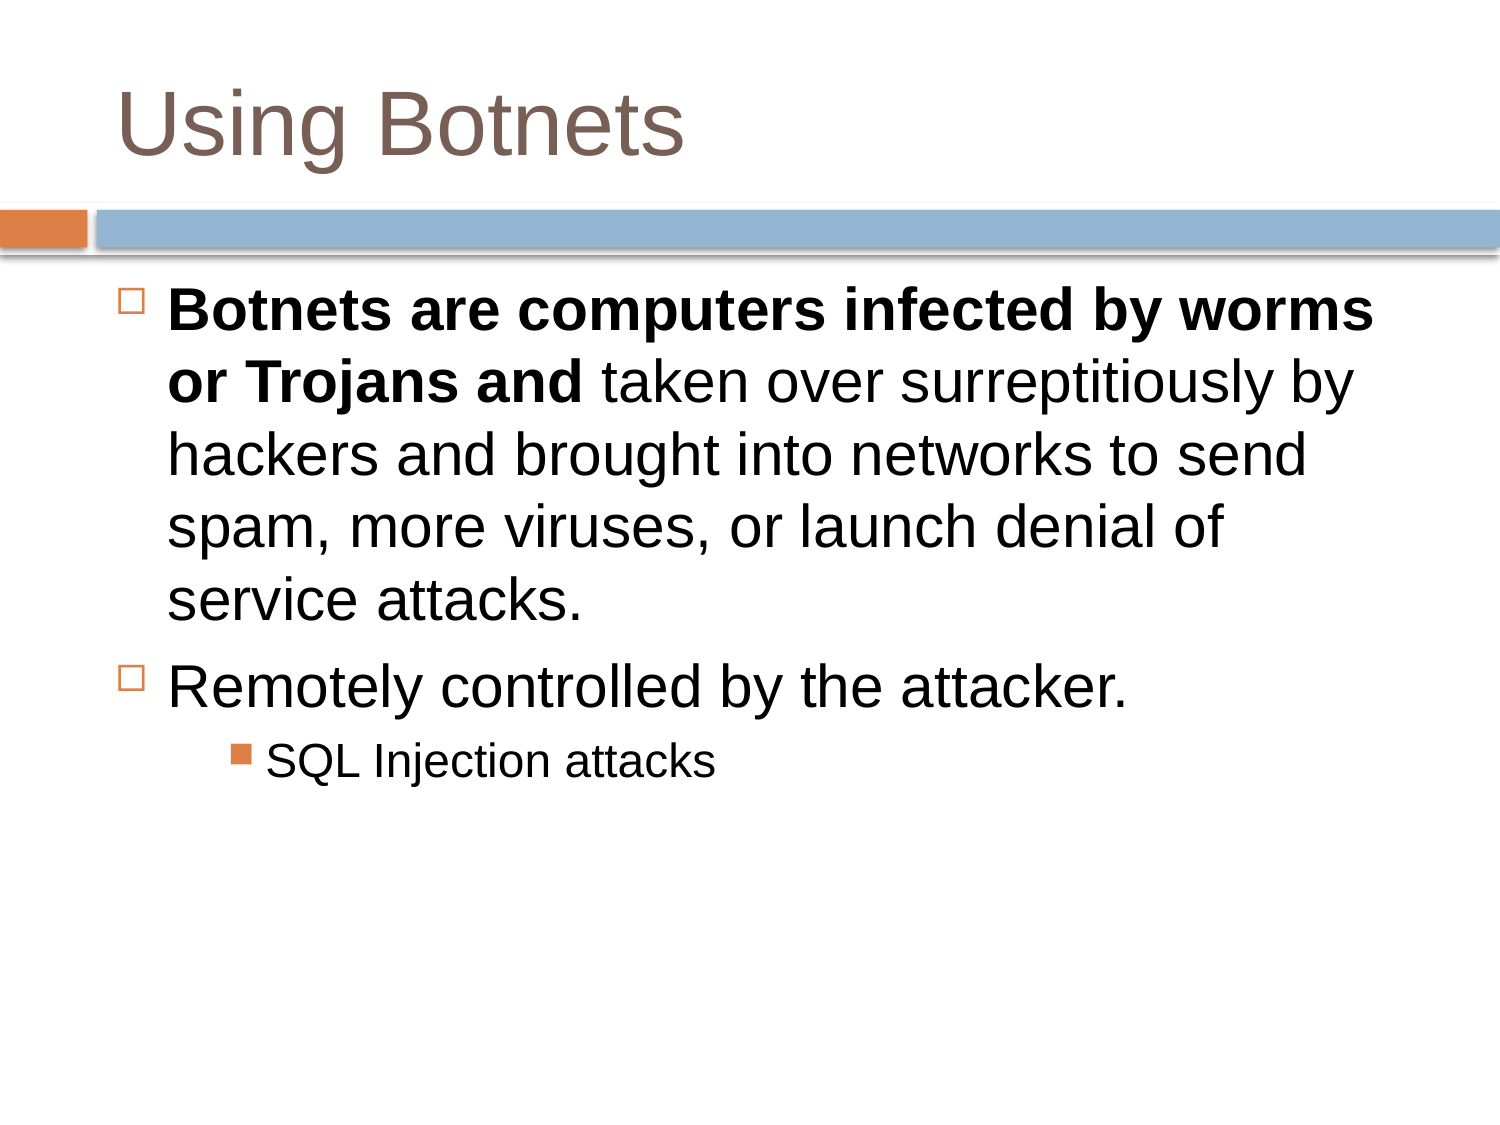

# Using Botnets
Botnets are computers infected by worms or Trojans and taken over surreptitiously by hackers and brought into networks to send spam, more viruses, or launch denial of service attacks.
Remotely controlled by the attacker.
SQL Injection attacks